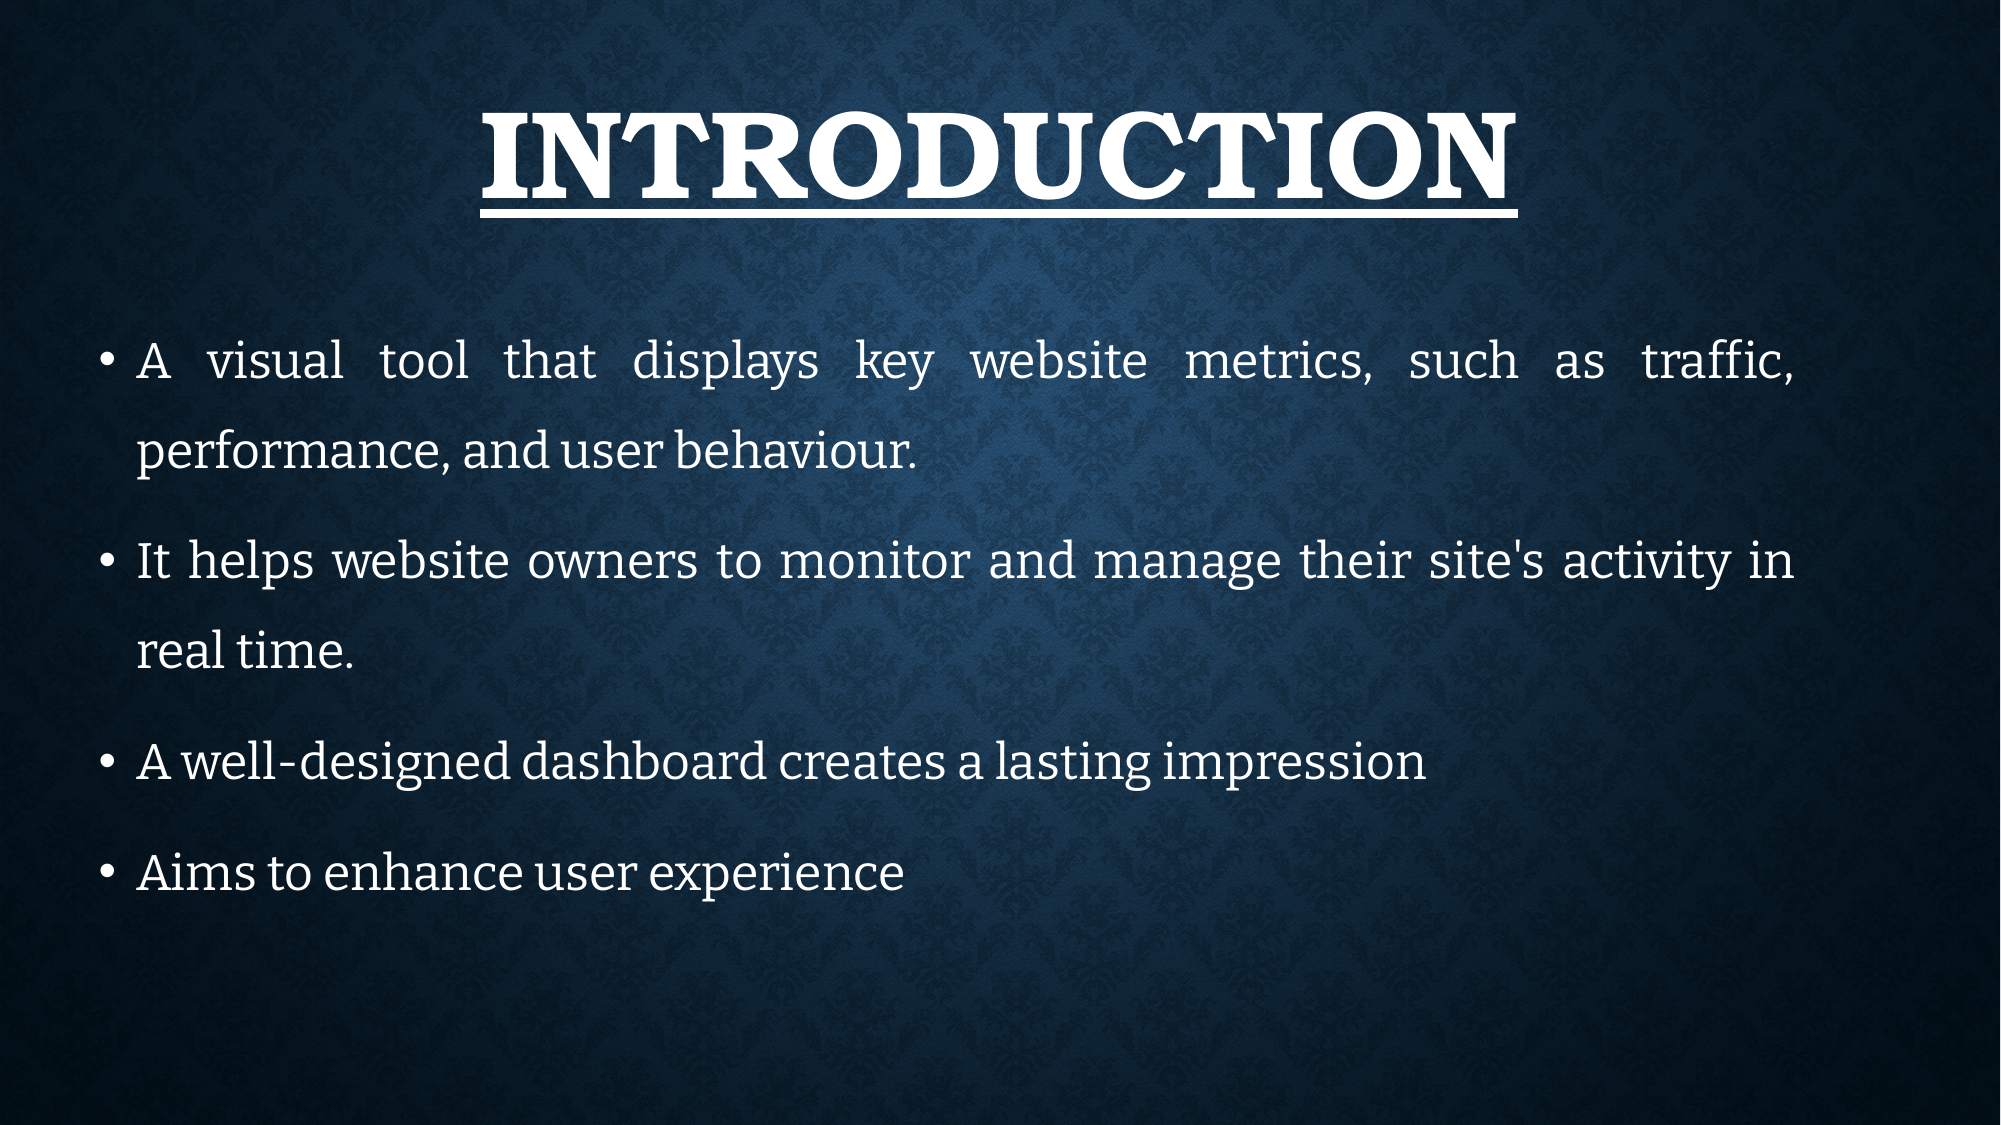

# Introduction
A visual tool that displays key website metrics, such as traffic, performance, and user behaviour.
It helps website owners to monitor and manage their site's activity in real time.
A well-designed dashboard creates a lasting impression
Aims to enhance user experience